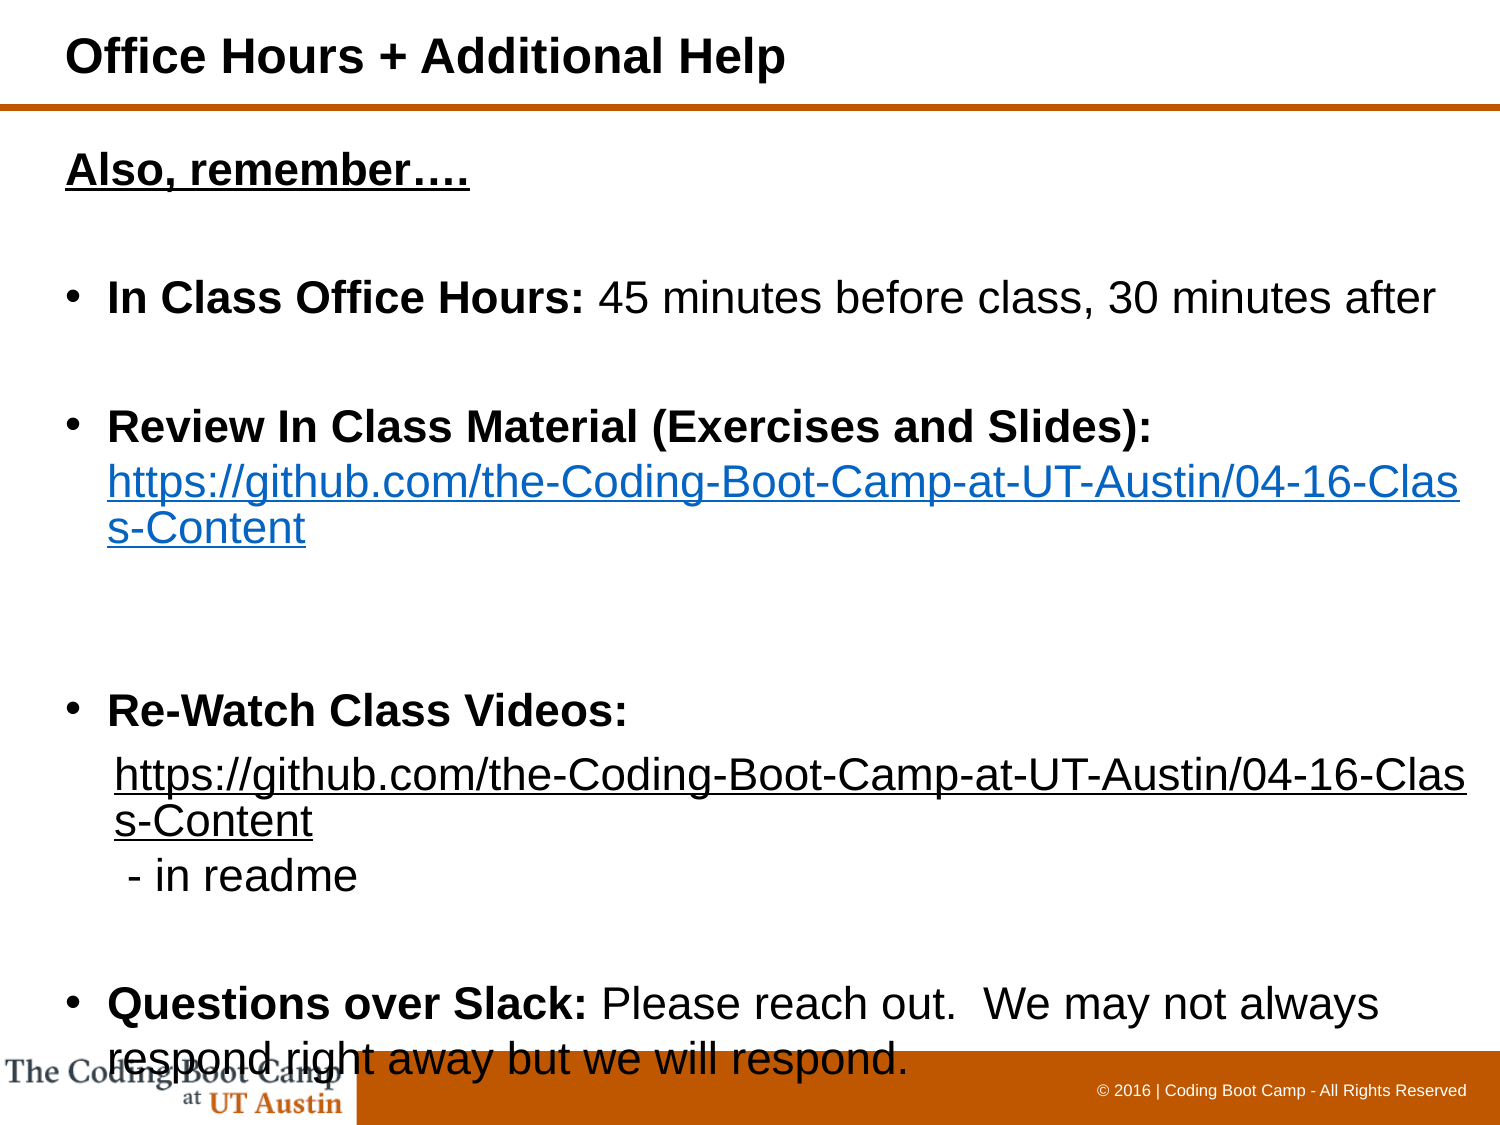

Office Hours + Additional Help
Also, remember….

In Class Office Hours: 45 minutes before class, 30 minutes after

Review In Class Material (Exercises and Slides):
https://github.com/the-Coding-Boot-Camp-at-UT-Austin/04-16-Class-Content

Re-Watch Class Videos:
https://github.com/the-Coding-Boot-Camp-at-UT-Austin/04-16-Class-Content - in readme

Questions over Slack: Please reach out.  We may not always respond right away but we will respond.